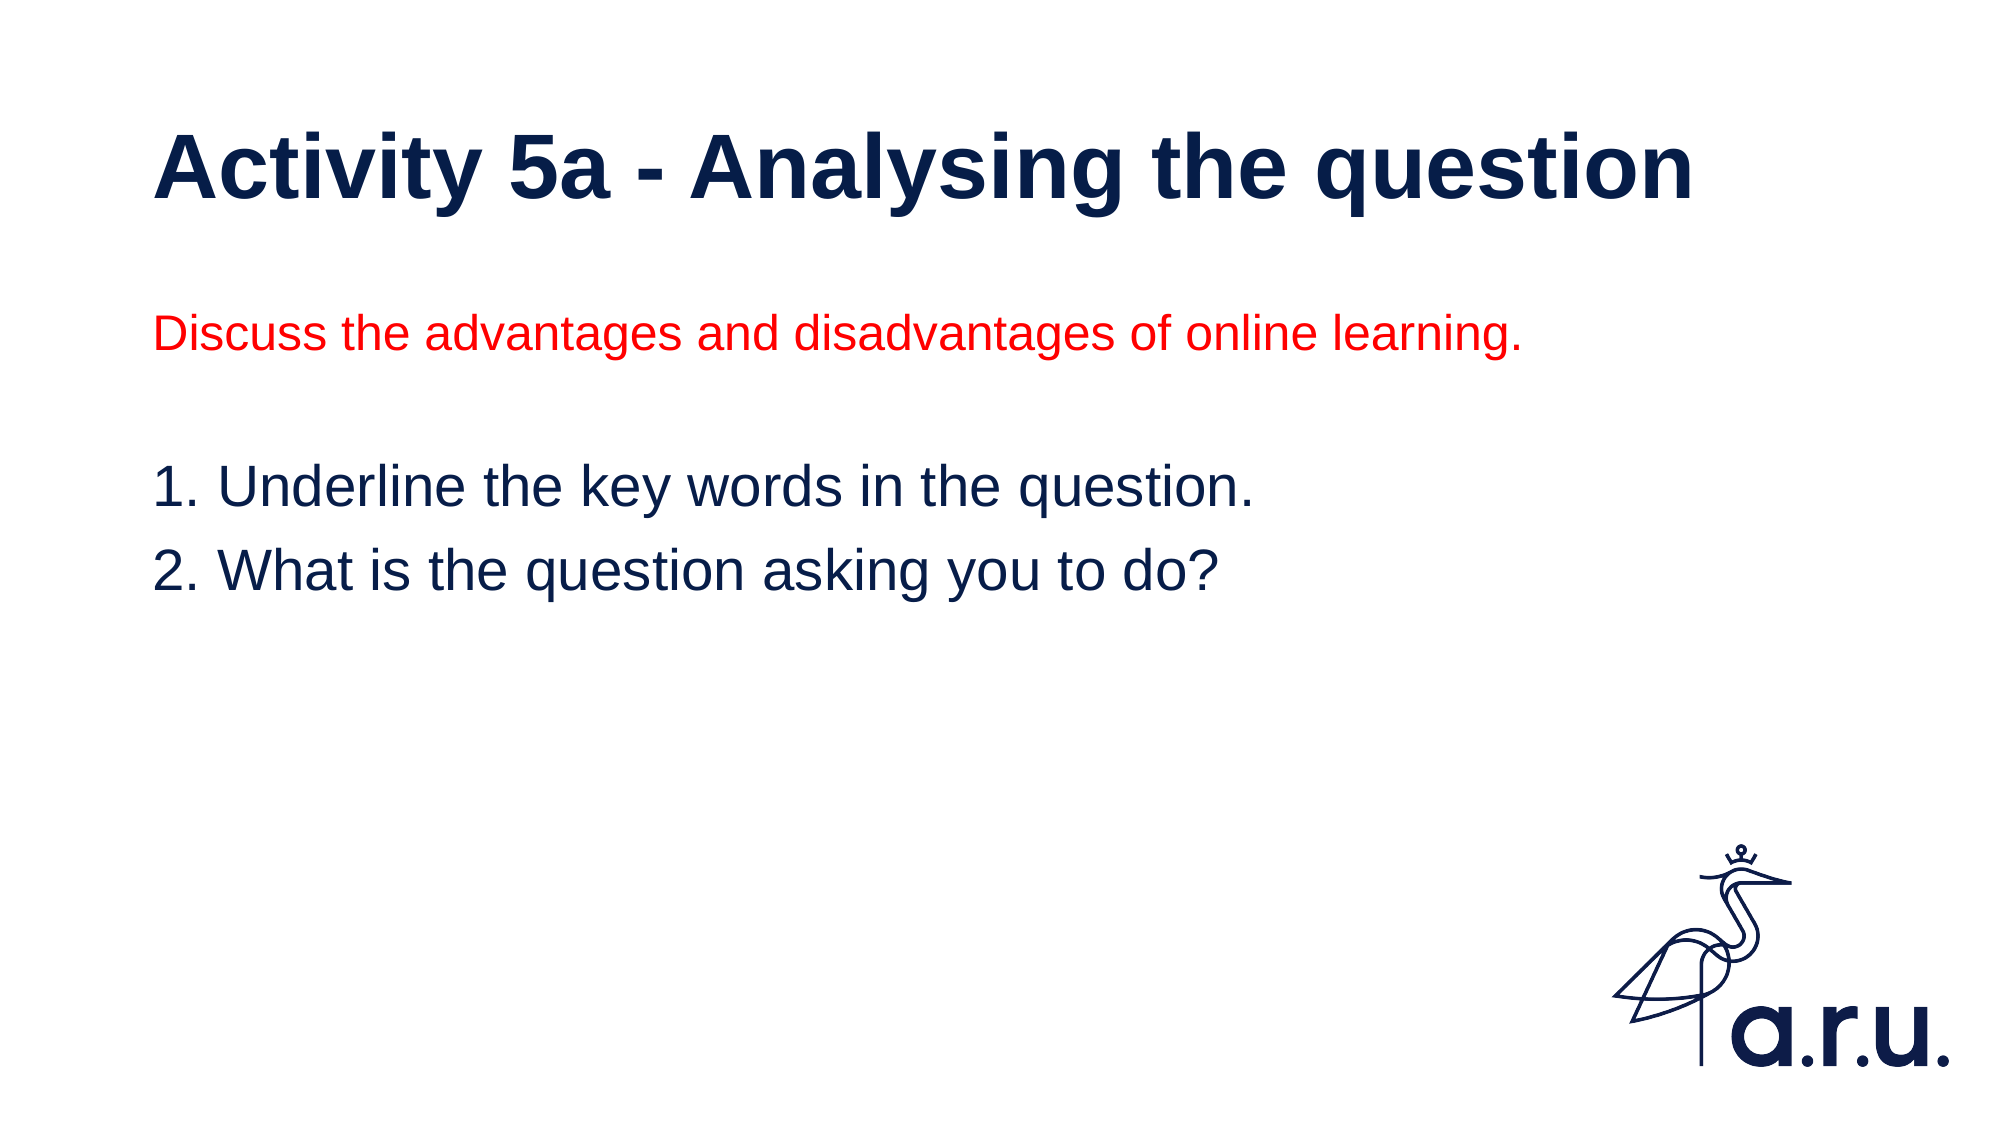

# Activity 5a - Analysing the question
Discuss the advantages and disadvantages of online learning.

1. Underline the key words in the question.
2. What is the question asking you to do?